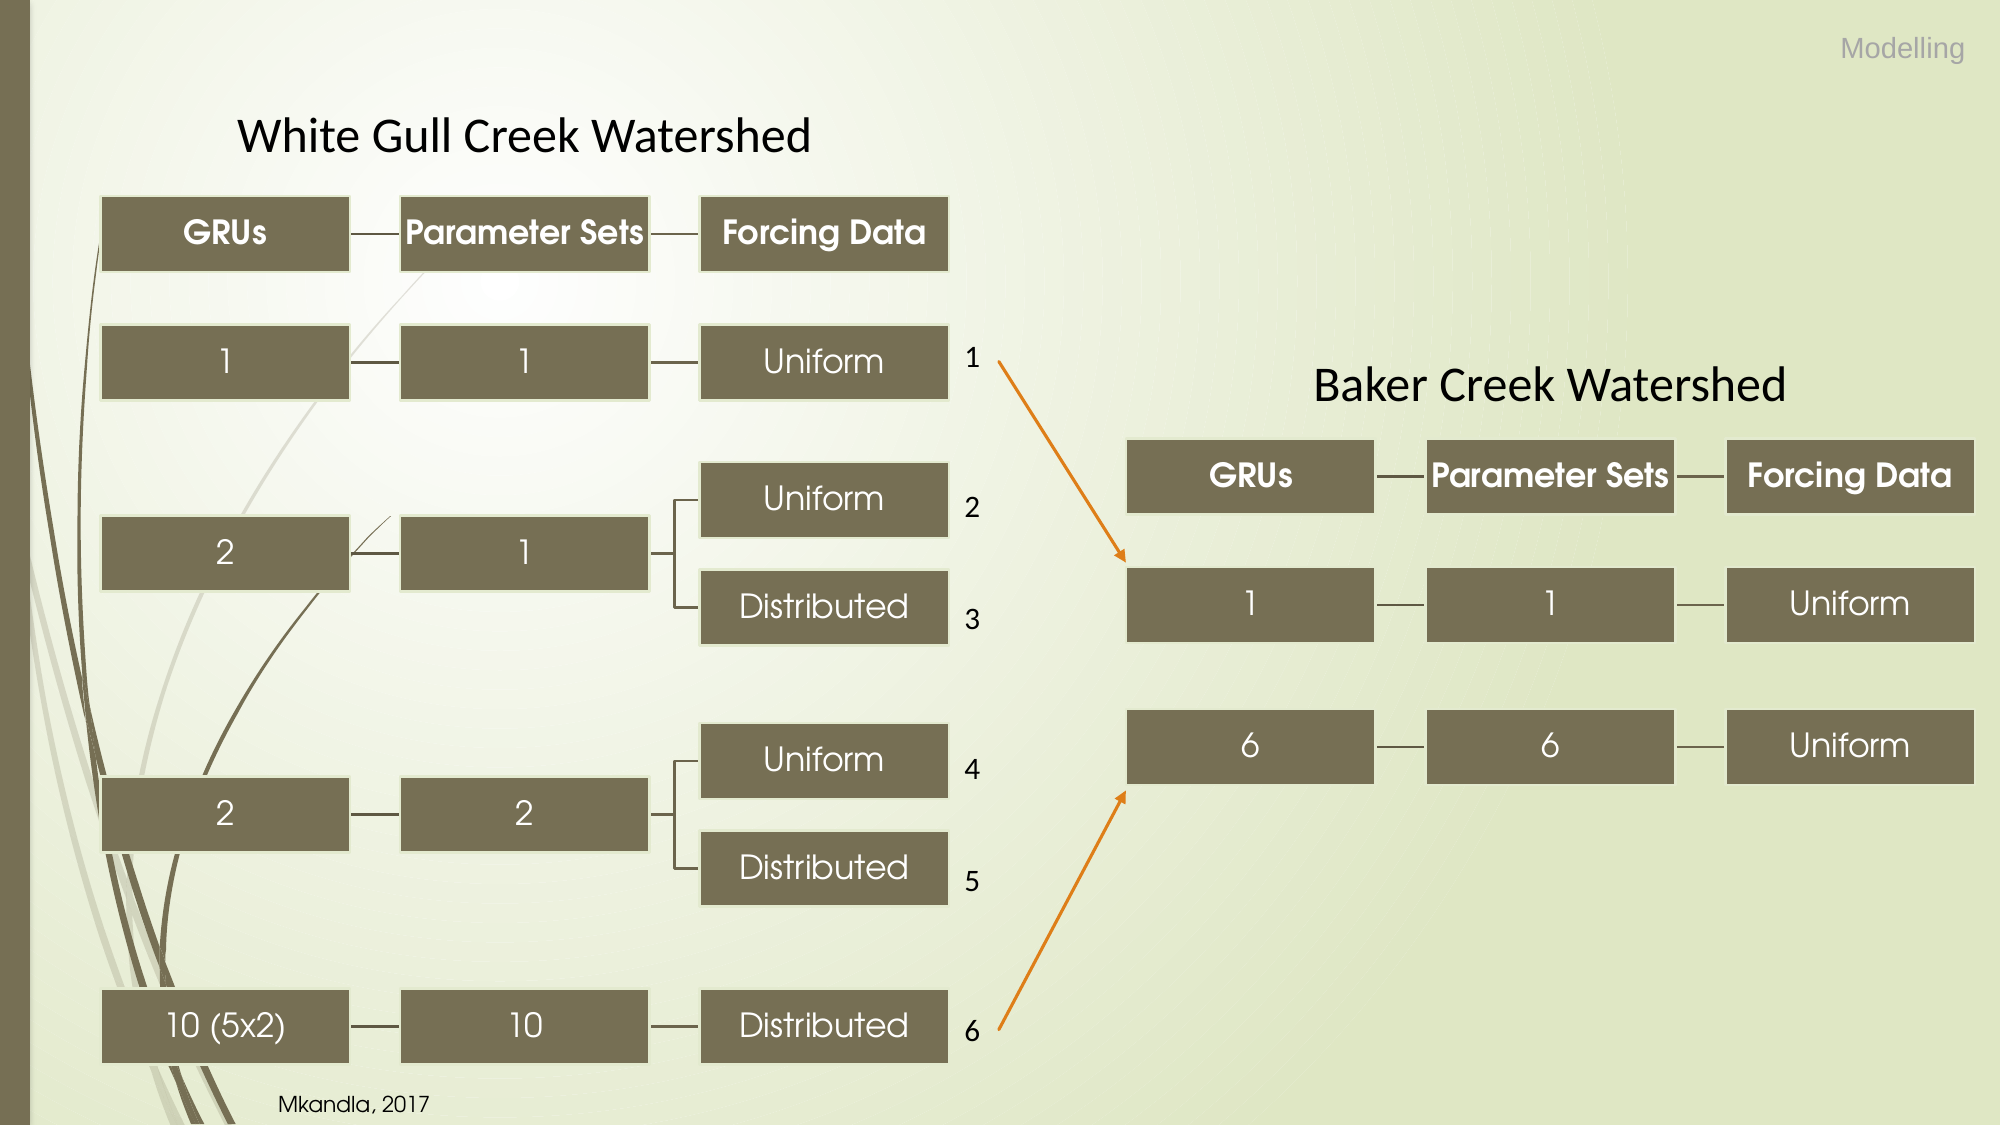

Modelling
White Gull Creek Watershed
GRUs
Parameter Sets
Forcing Data
1
1
Uniform
1

2

3

4

5

6
Baker Creek Watershed
GRUs
Parameter Sets
Forcing Data
1
1
Uniform
6
6
Uniform
2
1
Uniform
Distributed
2
2
Uniform
Distributed
10 (5x2)
10
Distributed
Mkandla, 2017